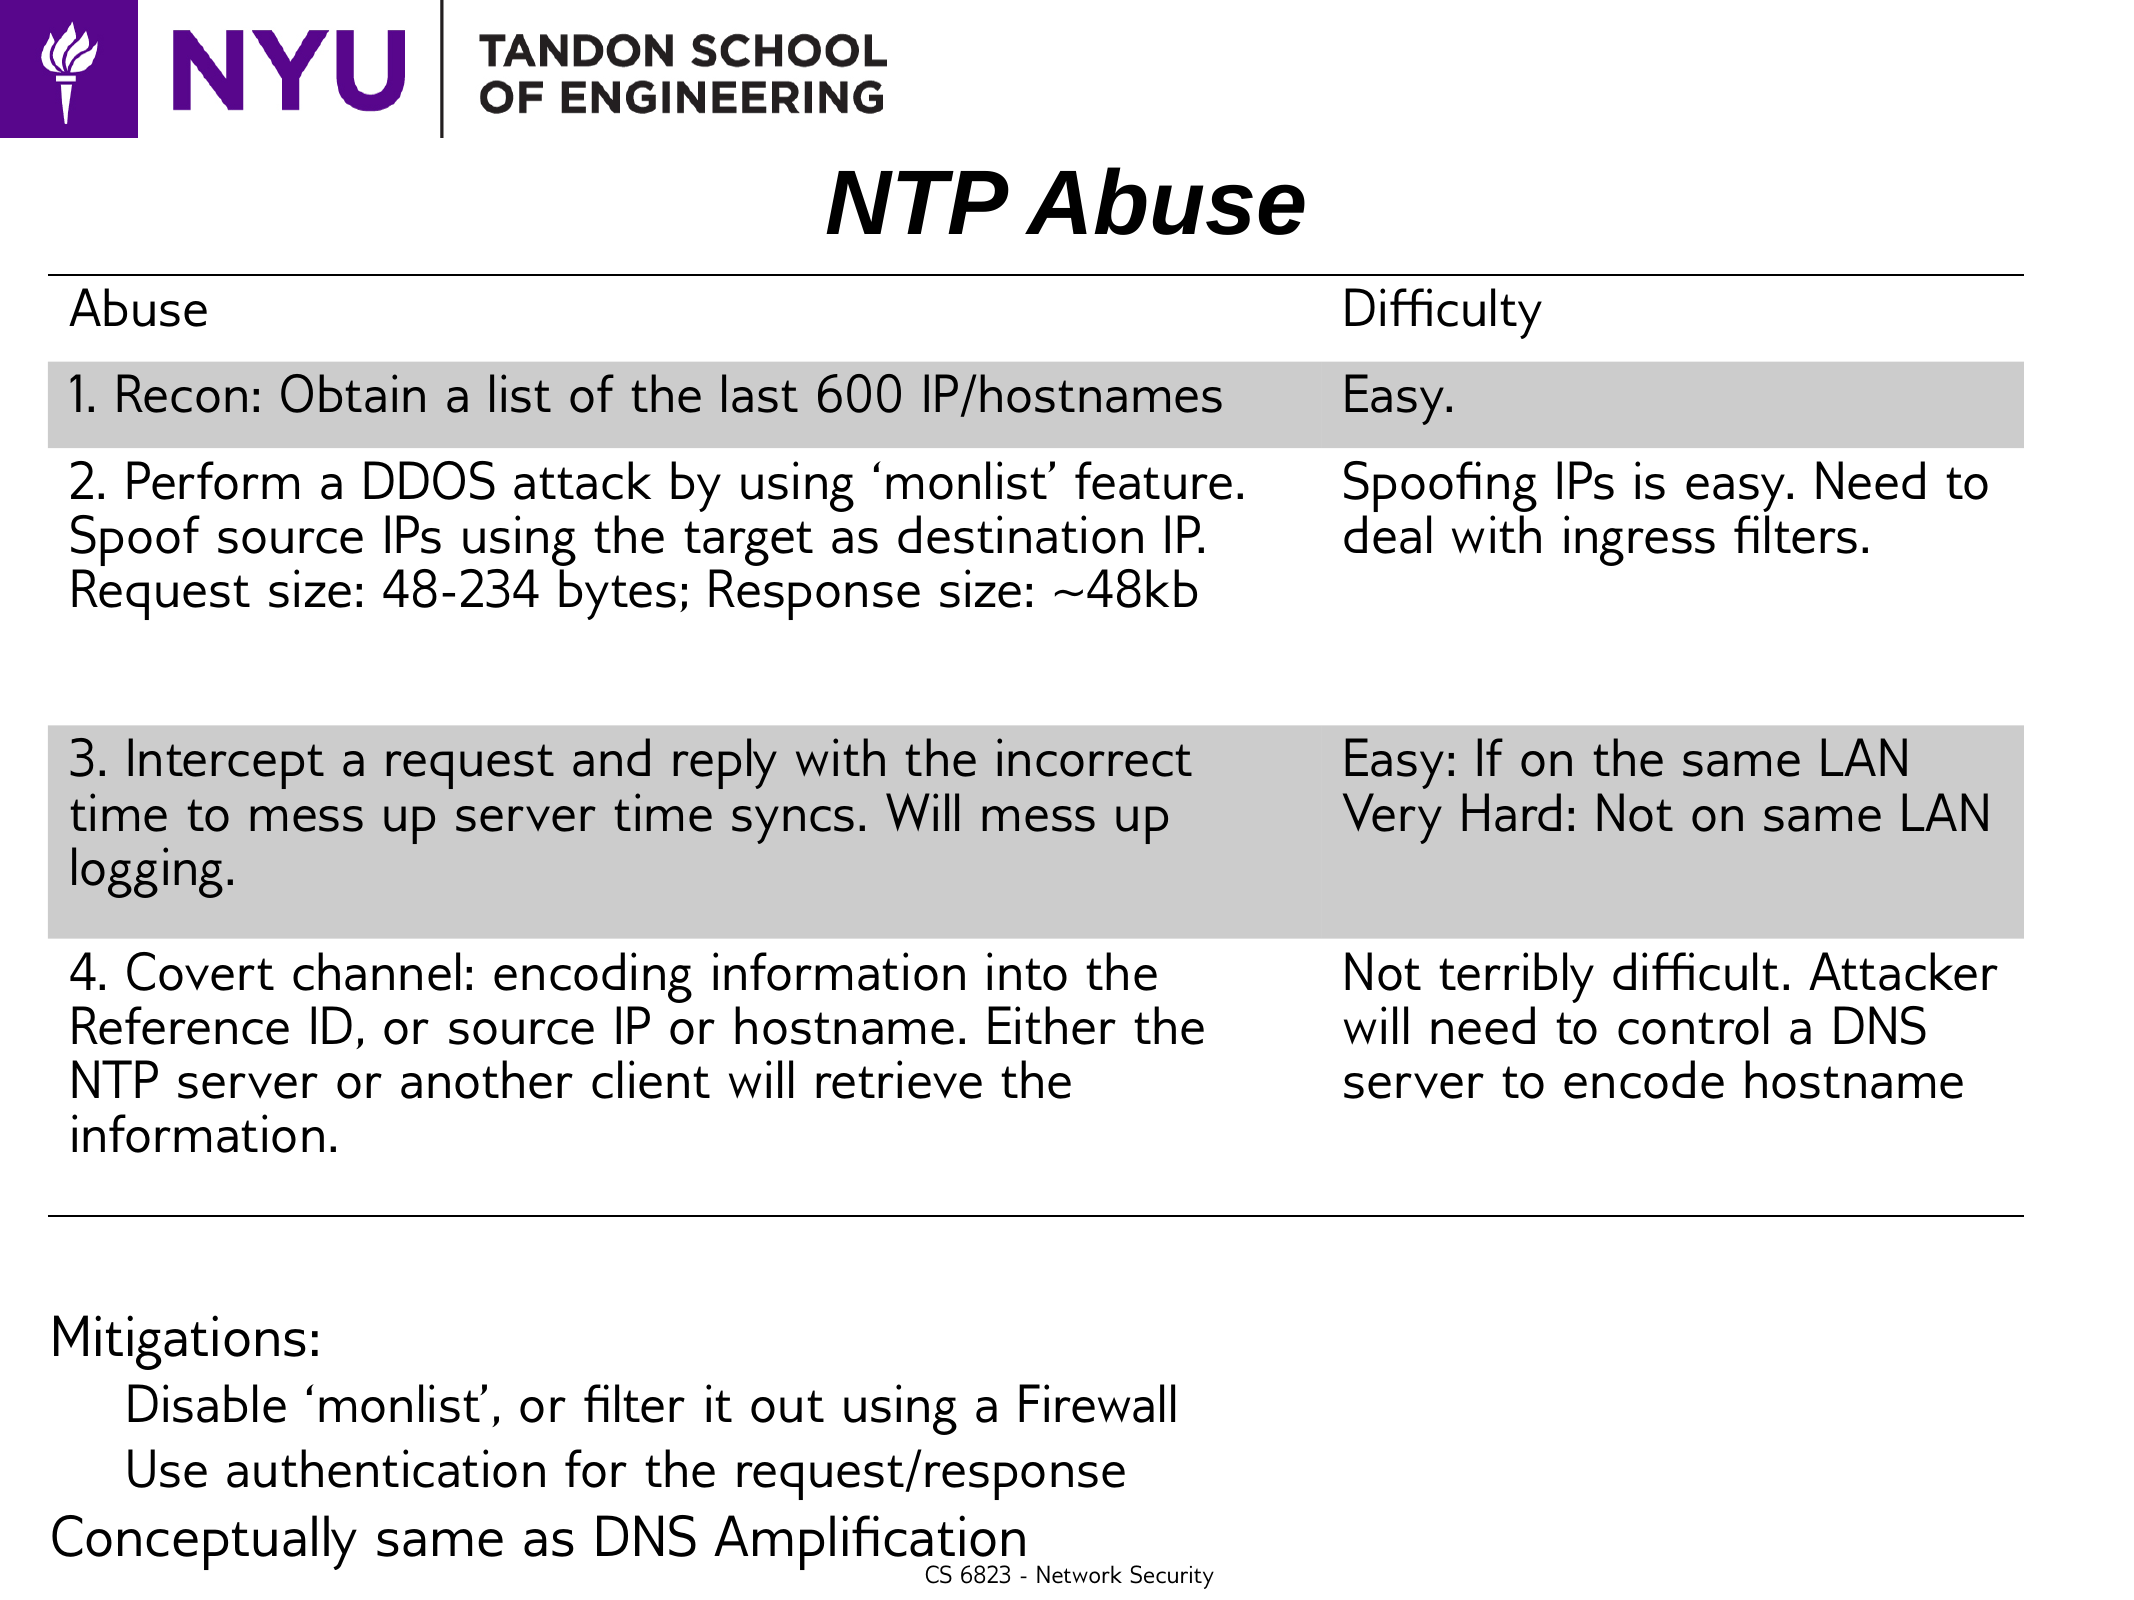

# NTP Abuse
| Abuse | Difficulty |
| --- | --- |
| 1. Recon: Obtain a list of the last 600 IP/hostnames | Easy. |
| 2. Perform a DDOS attack by using ‘monlist’ feature. Spoof source IPs using the target as destination IP. Request size: 48-234 bytes; Response size: ~48kb | Spoofing IPs is easy. Need to deal with ingress filters. |
| 3. Intercept a request and reply with the incorrect time to mess up server time syncs. Will mess up logging. | Easy: If on the same LAN Very Hard: Not on same LAN |
| 4. Covert channel: encoding information into the Reference ID, or source IP or hostname. Either the NTP server or another client will retrieve the information. | Not terribly difficult. Attacker will need to control a DNS server to encode hostname |
Mitigations:
Disable ‘monlist’, or filter it out using a Firewall
Use authentication for the request/response
Conceptually same as DNS Amplification